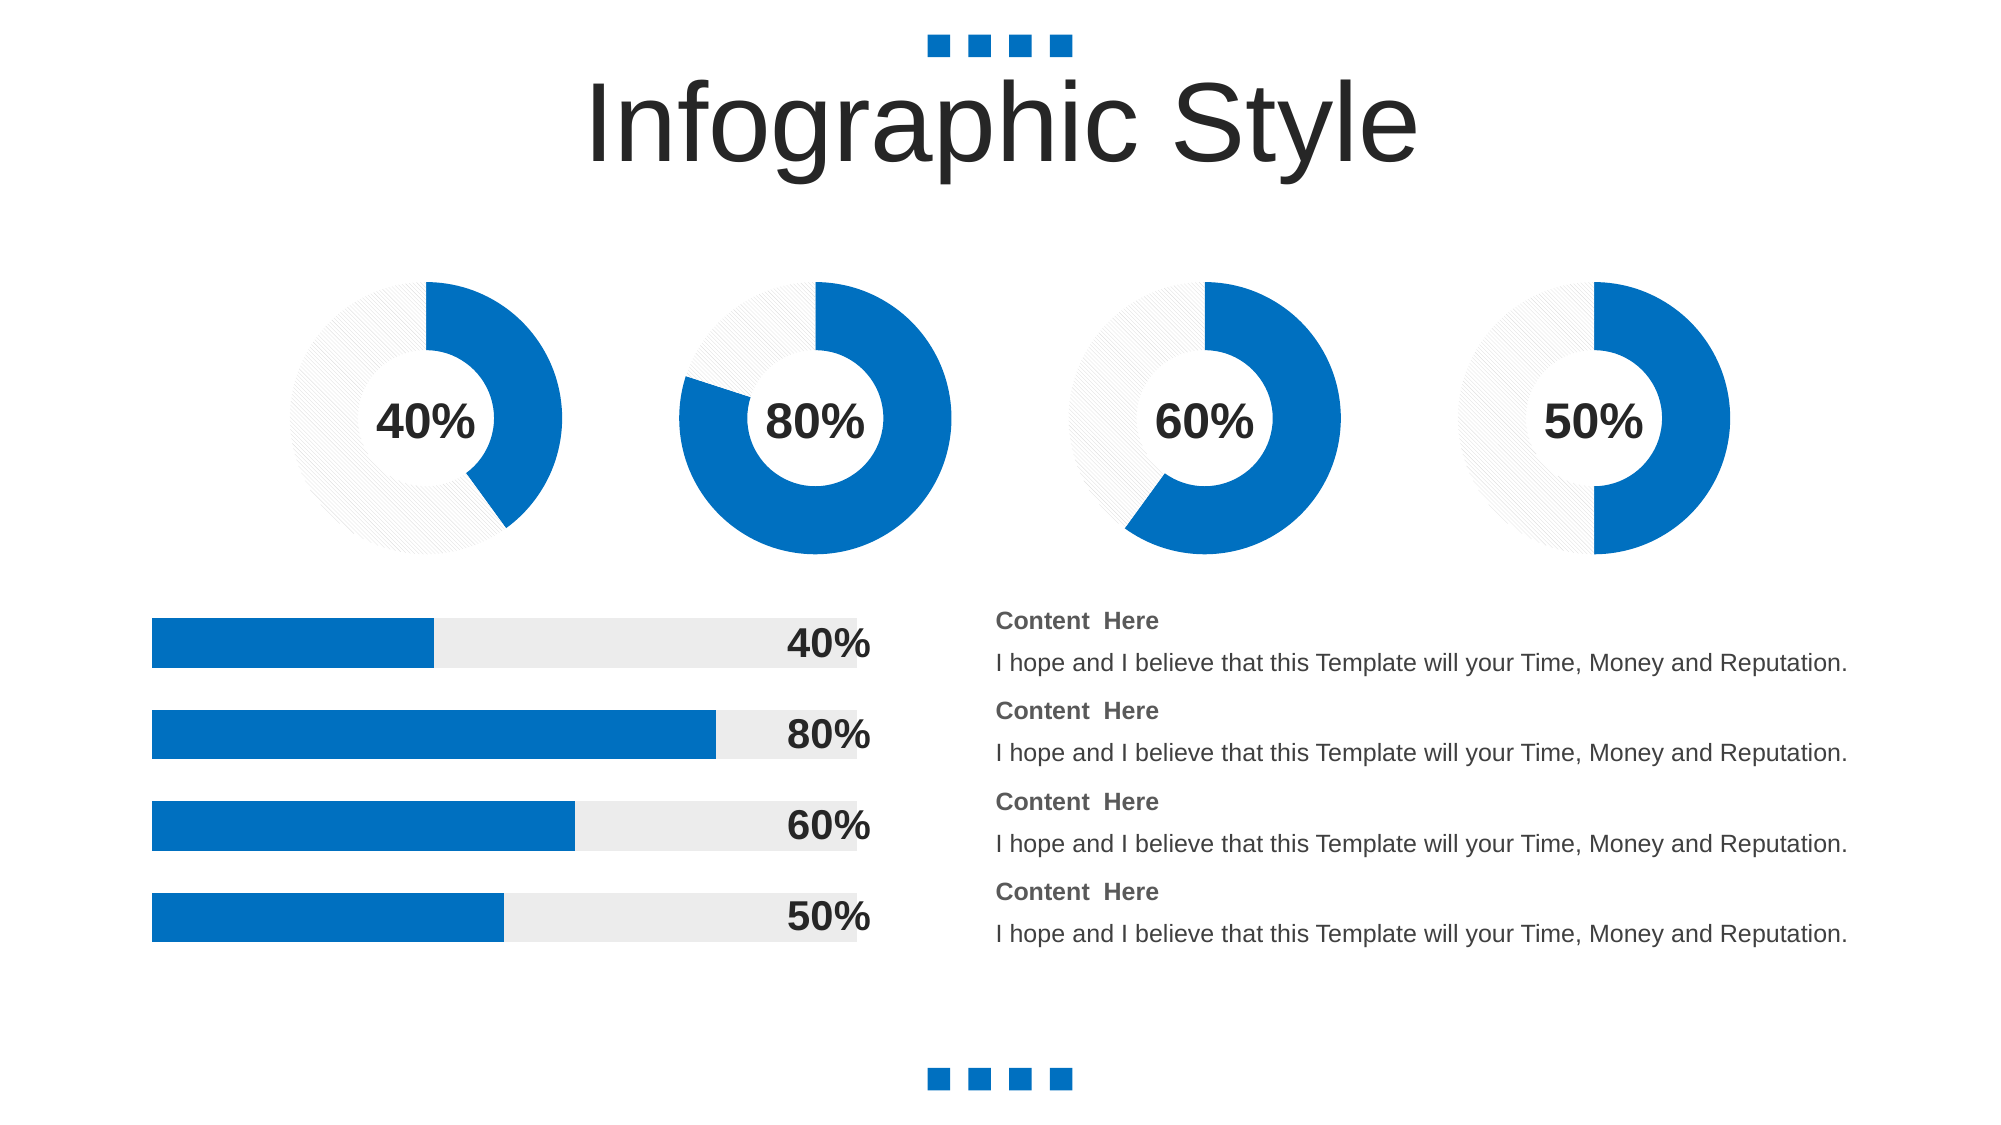

Infographic Style

### Chart

| Category | % |
|---|---|
| colored | 40.0 |
| blank | 60.0 |

### Chart

| Category | % |
|---|---|
| colored | 80.0 |
| blank | 20.0 |

### Chart

| Category | % |
|---|---|
| colored | 60.0 |
| blank | 40.0 |

### Chart

| Category | % |
|---|---|
| colored | 50.0 |
| blank | 50.0 |
40%
80%
60%
50%

### Chart

| Category | Series 1 | Series 2 |
|---|---|---|
| Category 1 | 50.0 | 50.0 |
| Category 2 | 60.0 | 40.0 |
| Category 3 | 80.0 | 20.0 |
| Category 4 | 40.0 | 60.0 |
Content  Here
I hope and I believe that this Template will your Time, Money and Reputation.
Content  Here
I hope and I believe that this Template will your Time, Money and Reputation.
Content  Here
I hope and I believe that this Template will your Time, Money and Reputation.
Content  Here
I hope and I believe that this Template will your Time, Money and Reputation.